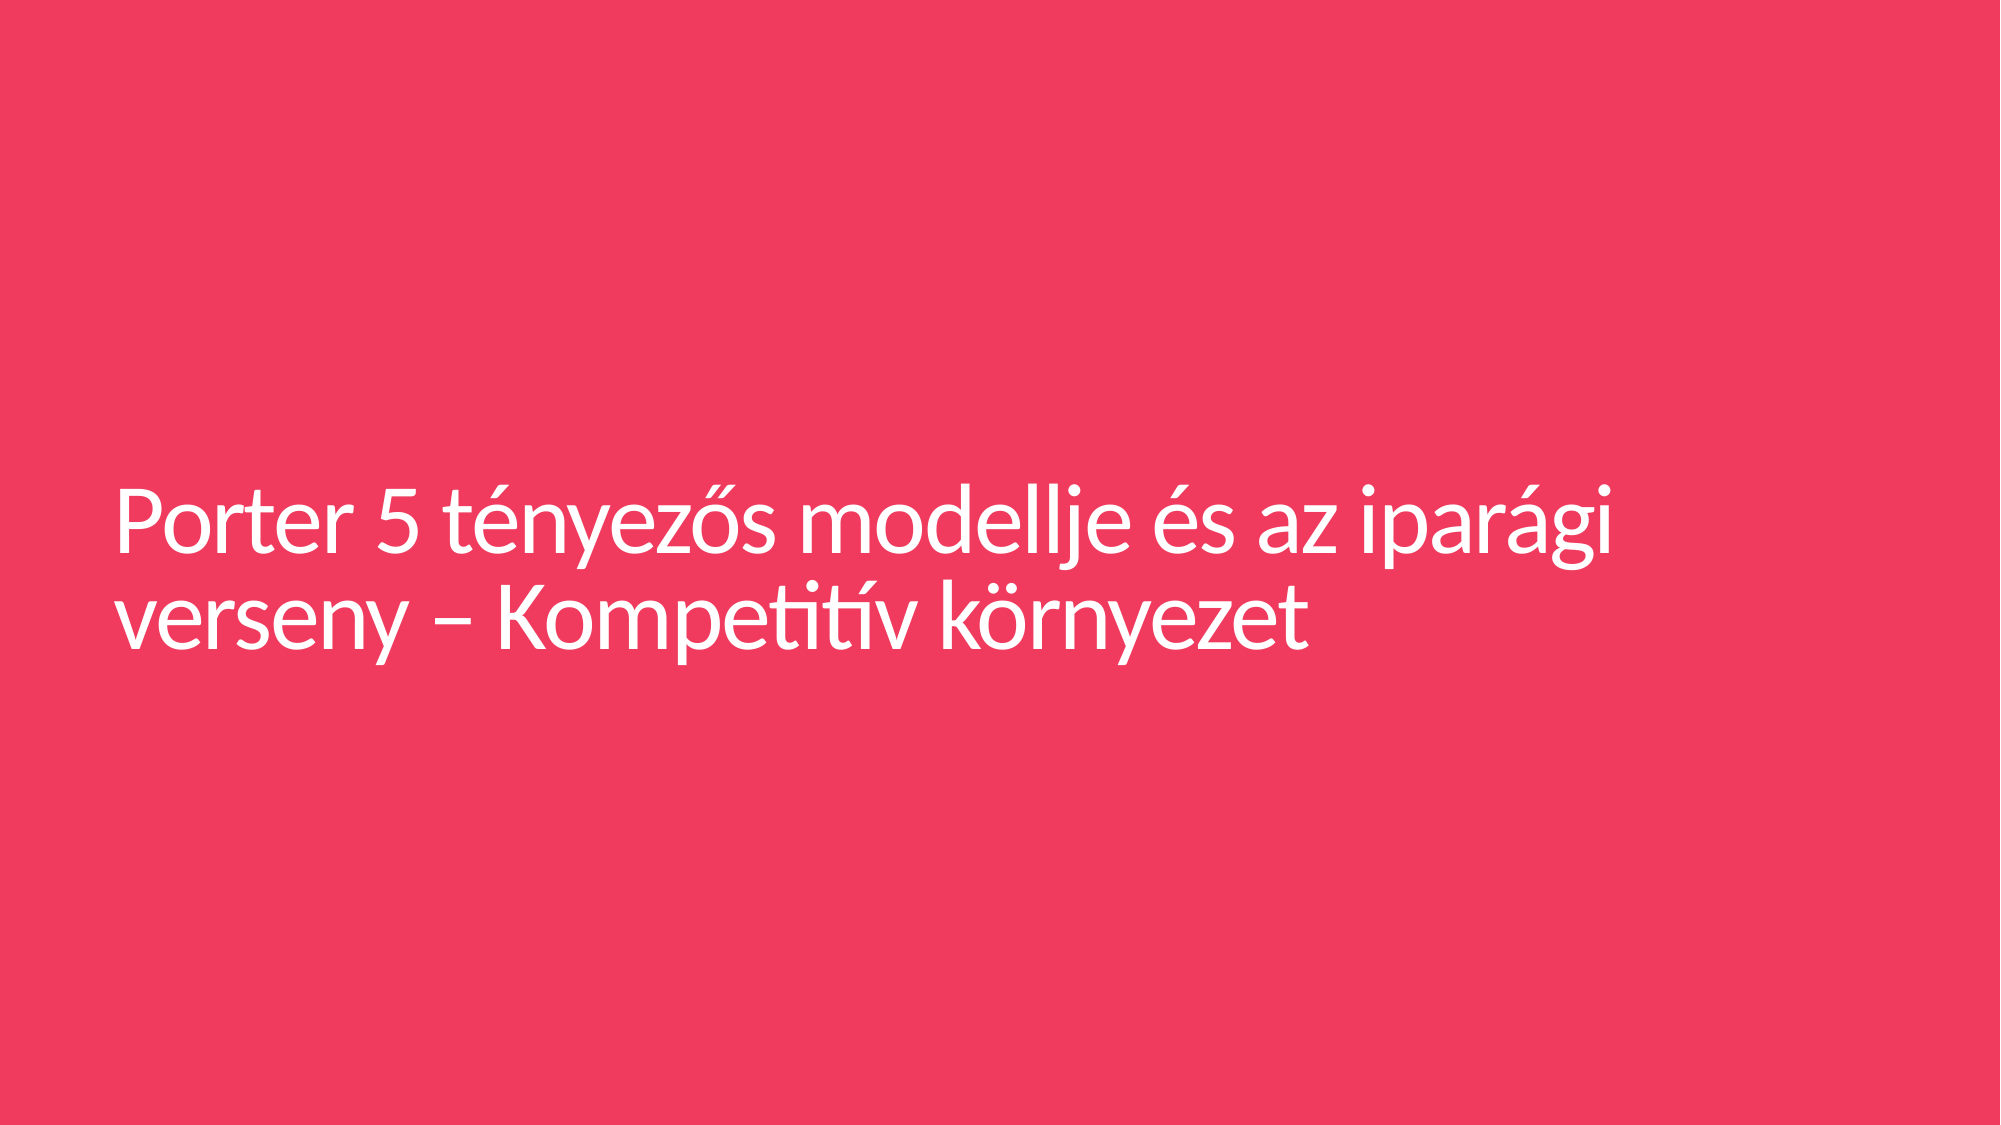

# Porter 5 tényezős modellje és az iparági verseny – Kompetitív környezet